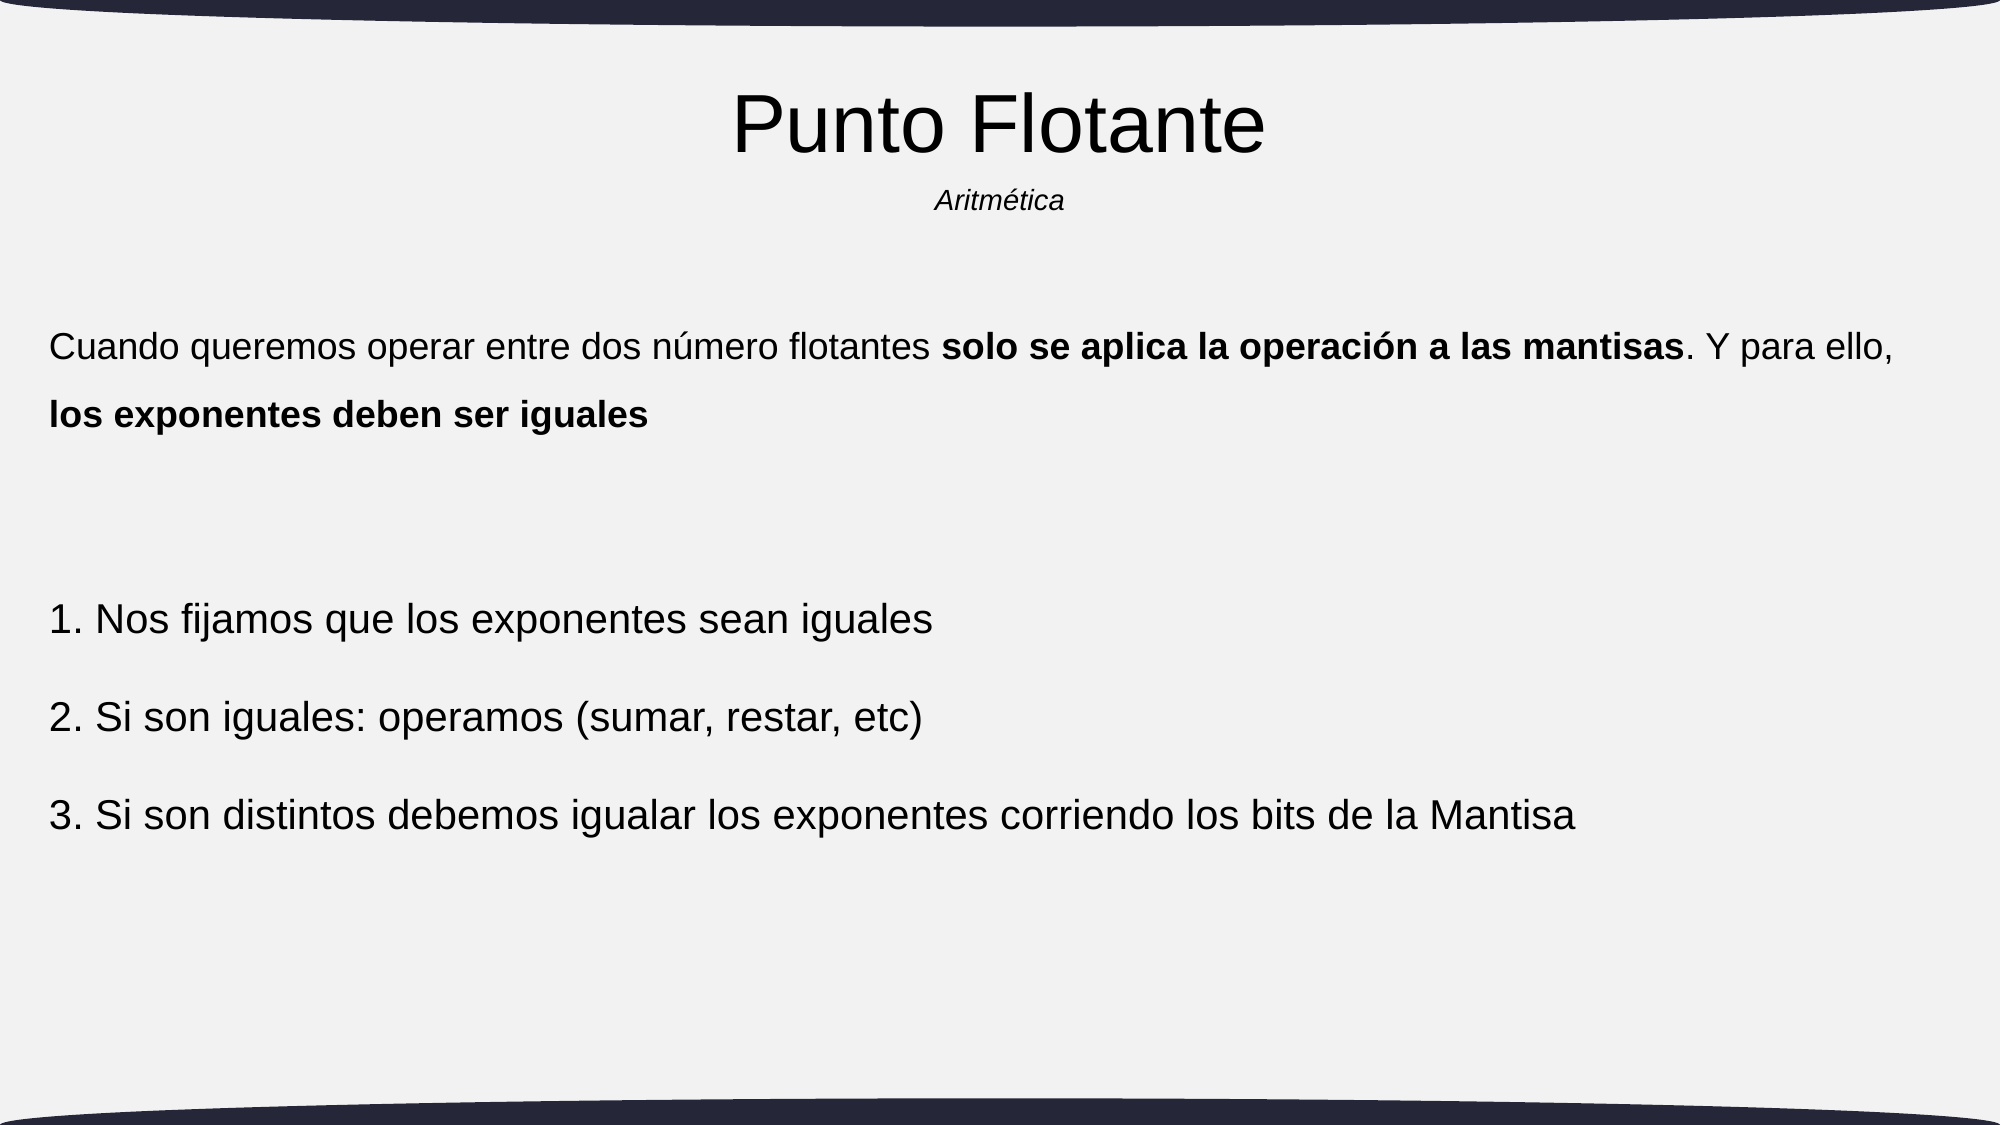

# Punto Flotante
Aritmética
Cuando queremos operar entre dos número flotantes solo se aplica la operación a las mantisas. Y para ello, los exponentes deben ser iguales
1. Nos fijamos que los exponentes sean iguales
2. Si son iguales: operamos (sumar, restar, etc)
3. Si son distintos debemos igualar los exponentes corriendo los bits de la Mantisa